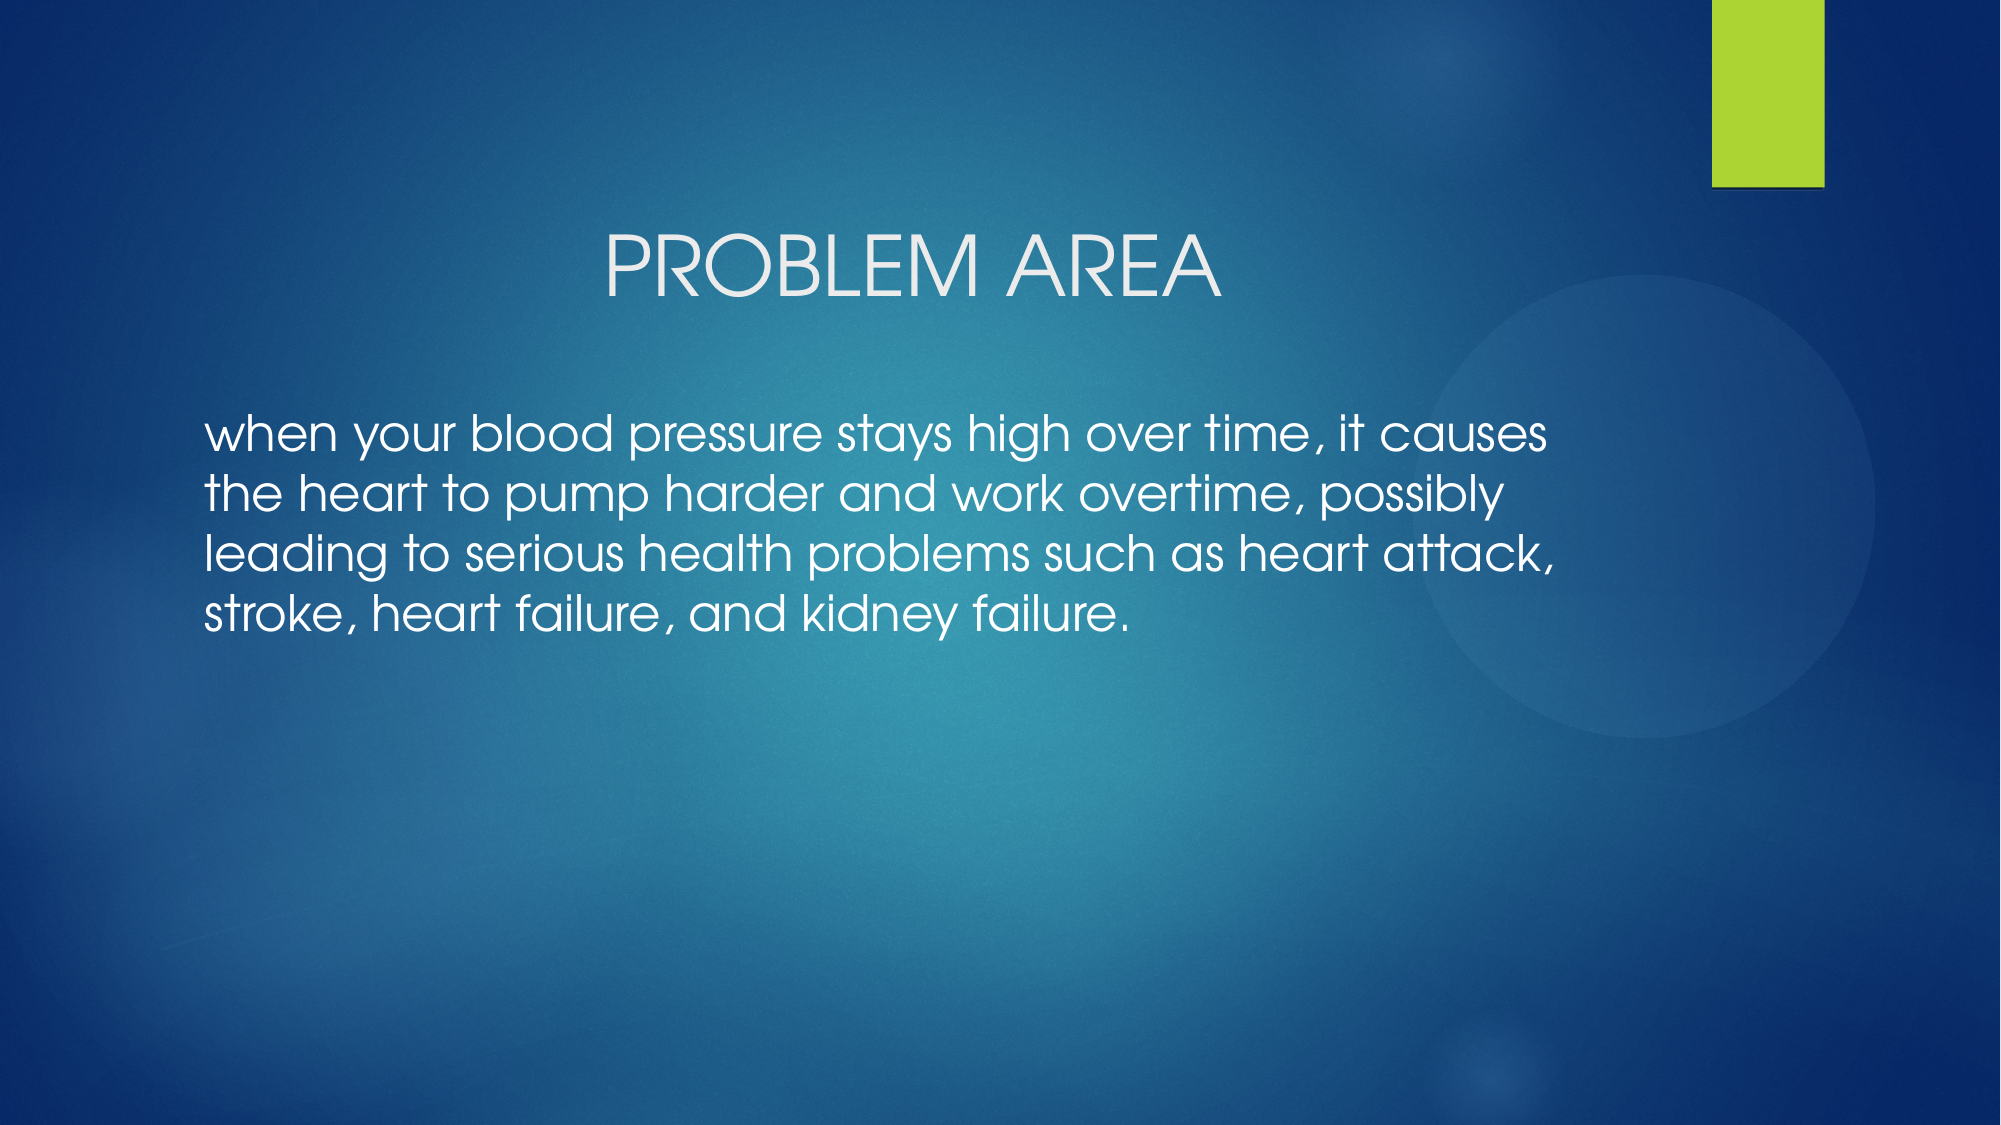

# PROBLEM AREA
when your blood pressure stays high over time, it causes the heart to pump harder and work overtime, possibly leading to serious health problems such as heart attack, stroke, heart failure, and kidney failure.